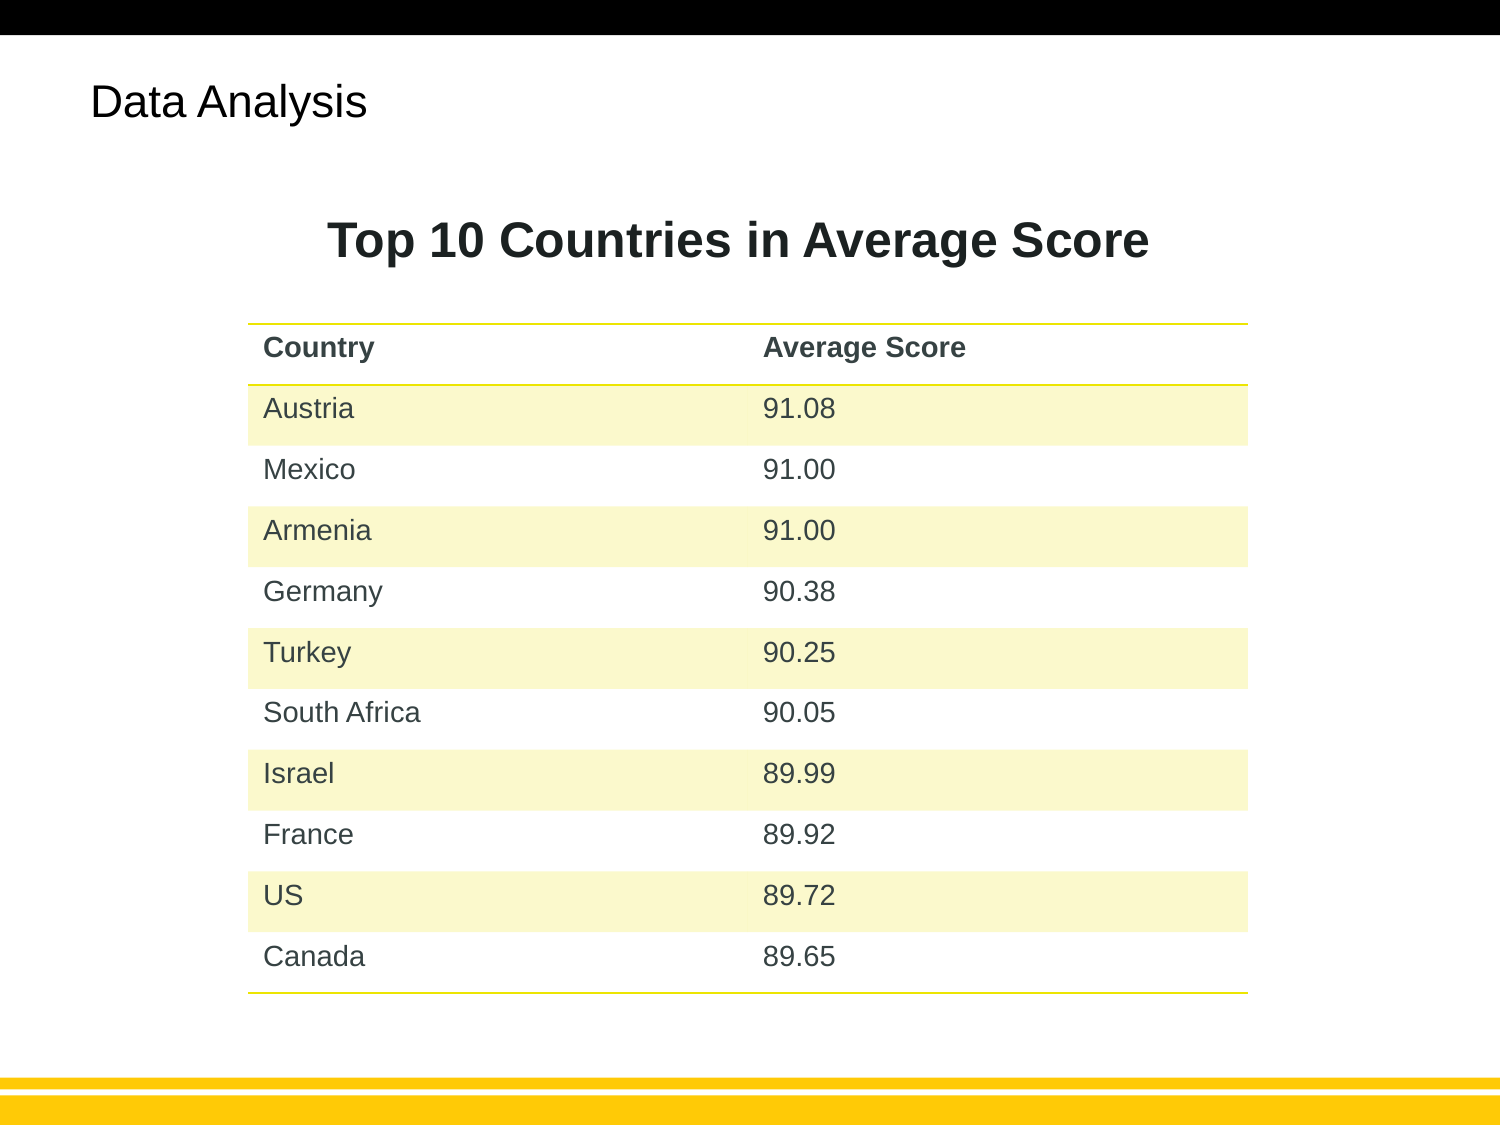

# Data Analysis
Top 10 Countries in Average Score
| Country | Average Score |
| --- | --- |
| Austria | 91.08 |
| Mexico | 91.00 |
| Armenia | 91.00 |
| Germany | 90.38 |
| Turkey | 90.25 |
| South Africa | 90.05 |
| Israel | 89.99 |
| France | 89.92 |
| US | 89.72 |
| Canada | 89.65 |